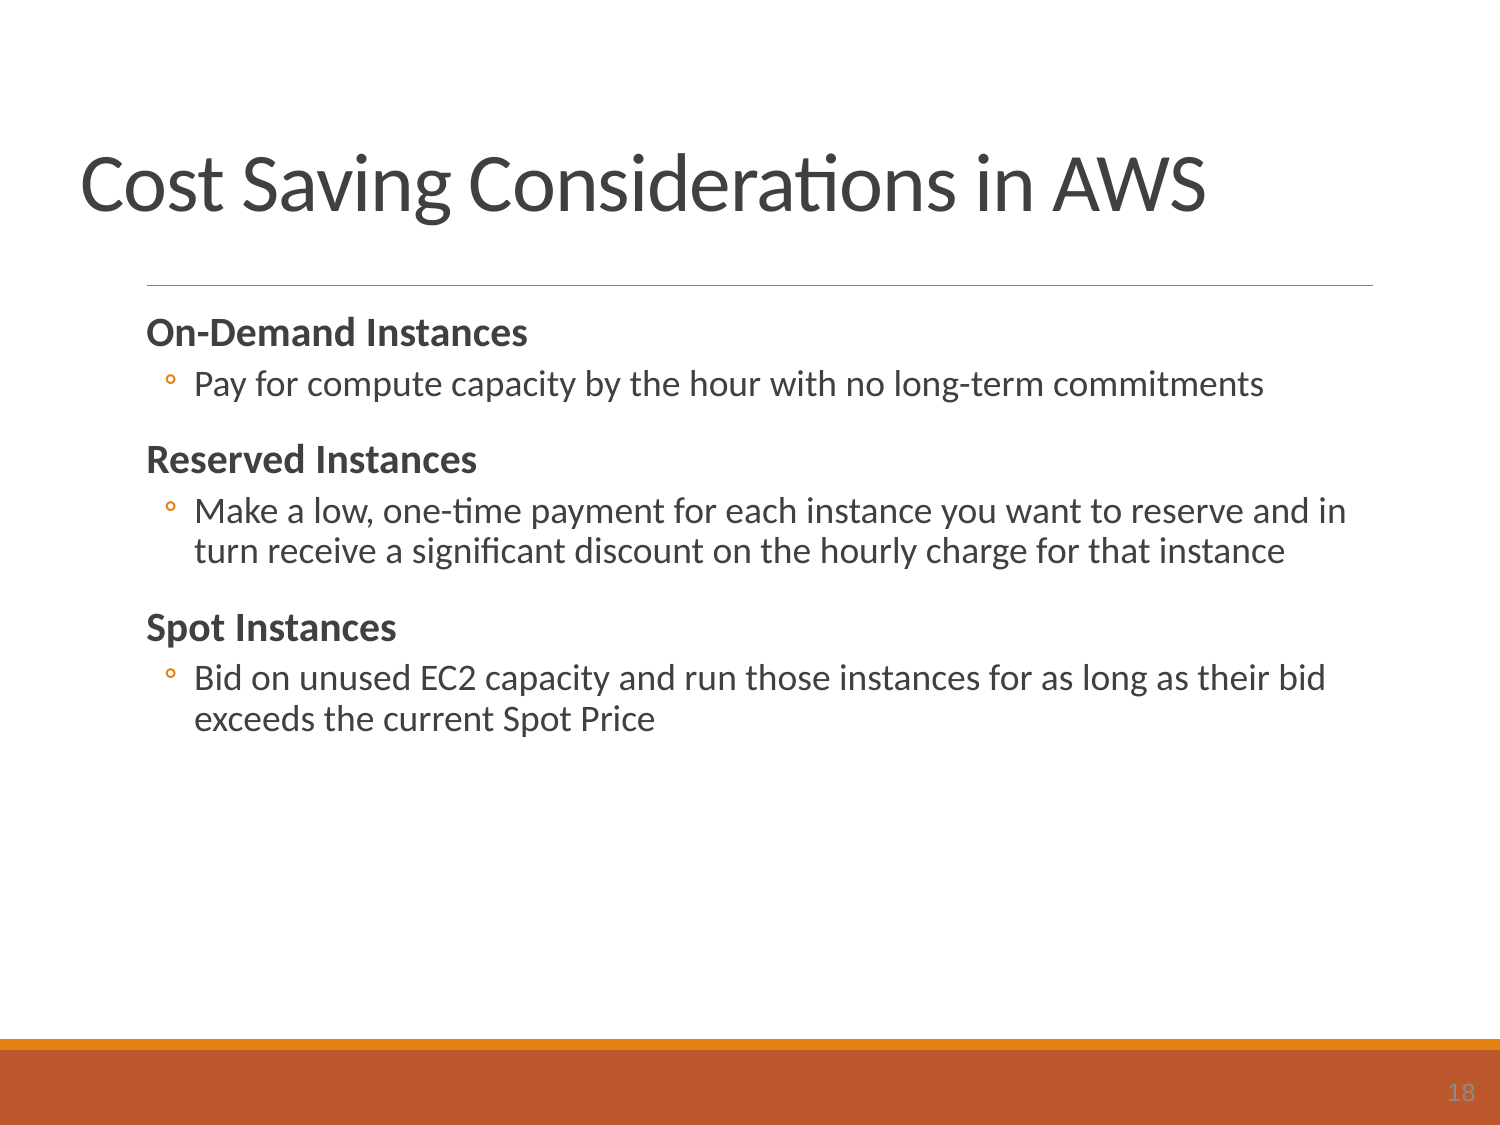

# Cost Saving Considerations in AWS
On-Demand Instances
Pay for compute capacity by the hour with no long-term commitments
Reserved Instances
Make a low, one-time payment for each instance you want to reserve and in turn receive a significant discount on the hourly charge for that instance
Spot Instances
Bid on unused EC2 capacity and run those instances for as long as their bid exceeds the current Spot Price
18